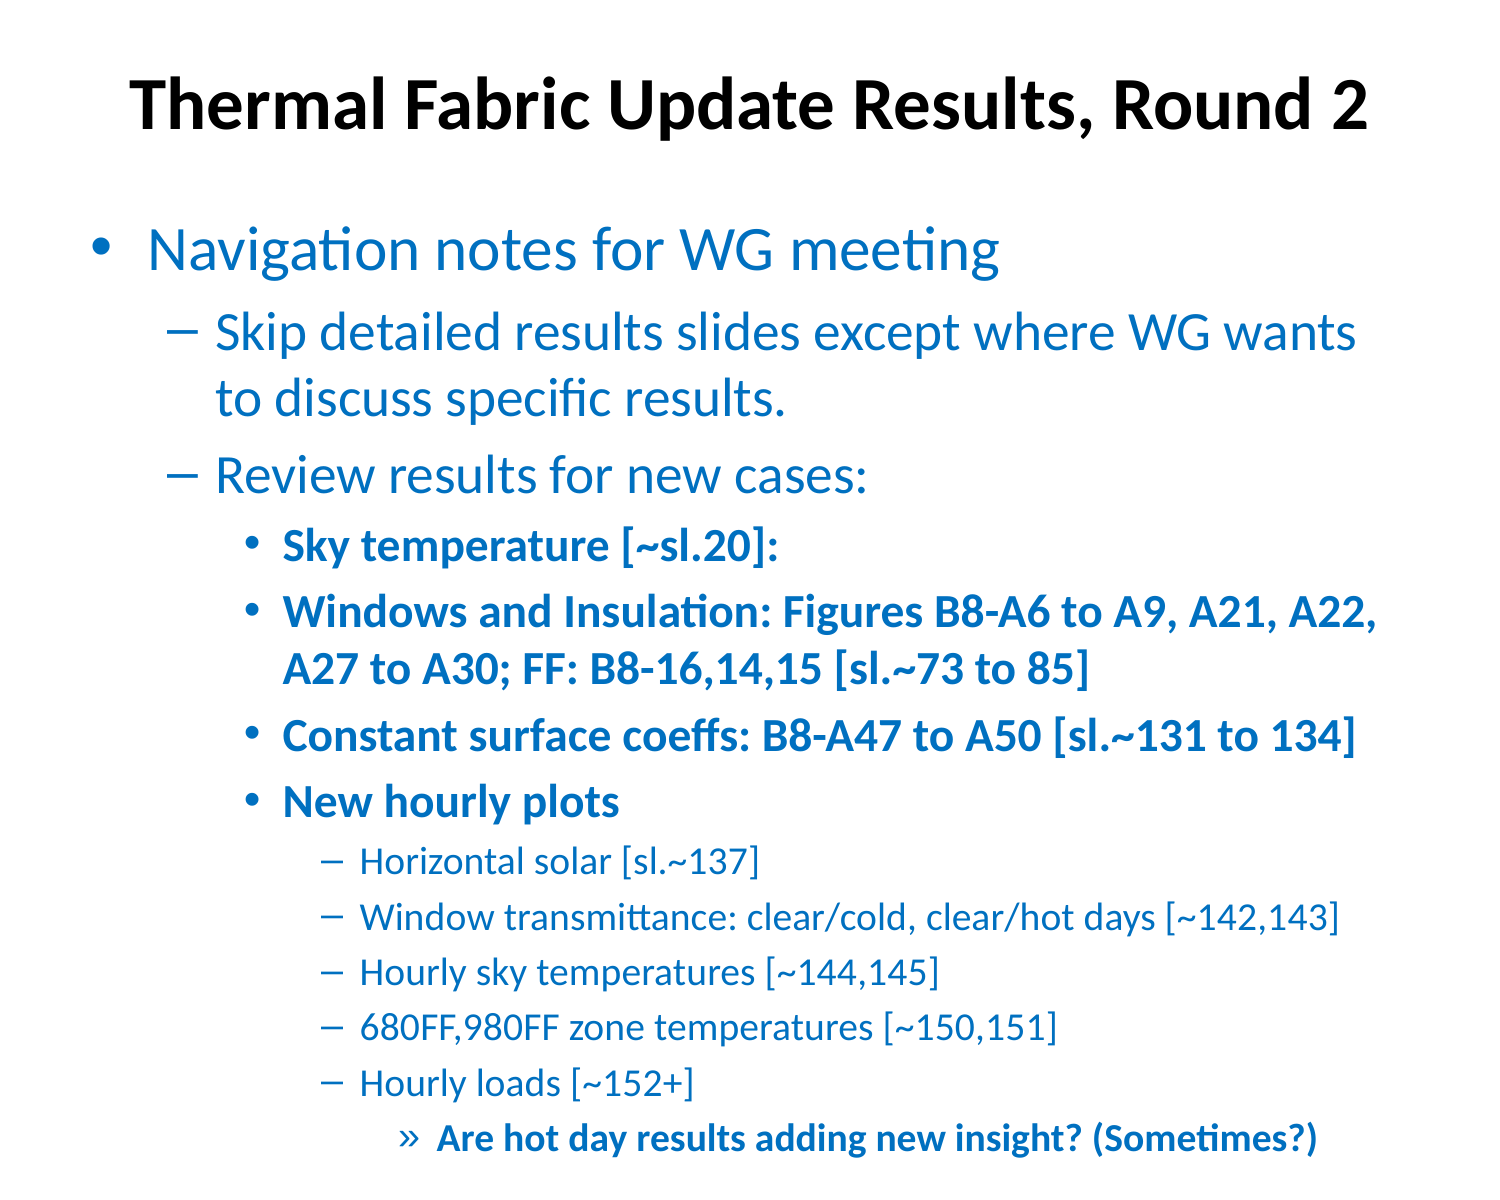

Thermal Fabric Update Results, Round 2
Navigation notes for WG meeting
Skip detailed results slides except where WG wants to discuss specific results.
Review results for new cases:
Sky temperature [~sl.20]:
Windows and Insulation: Figures B8-A6 to A9, A21, A22, A27 to A30; FF: B8-16,14,15 [sl.~73 to 85]
Constant surface coeffs: B8-A47 to A50 [sl.~131 to 134]
New hourly plots
Horizontal solar [sl.~137]
Window transmittance: clear/cold, clear/hot days [~142,143]
Hourly sky temperatures [~144,145]
680FF,980FF zone temperatures [~150,151]
Hourly loads [~152+]
Are hot day results adding new insight? (Sometimes?)